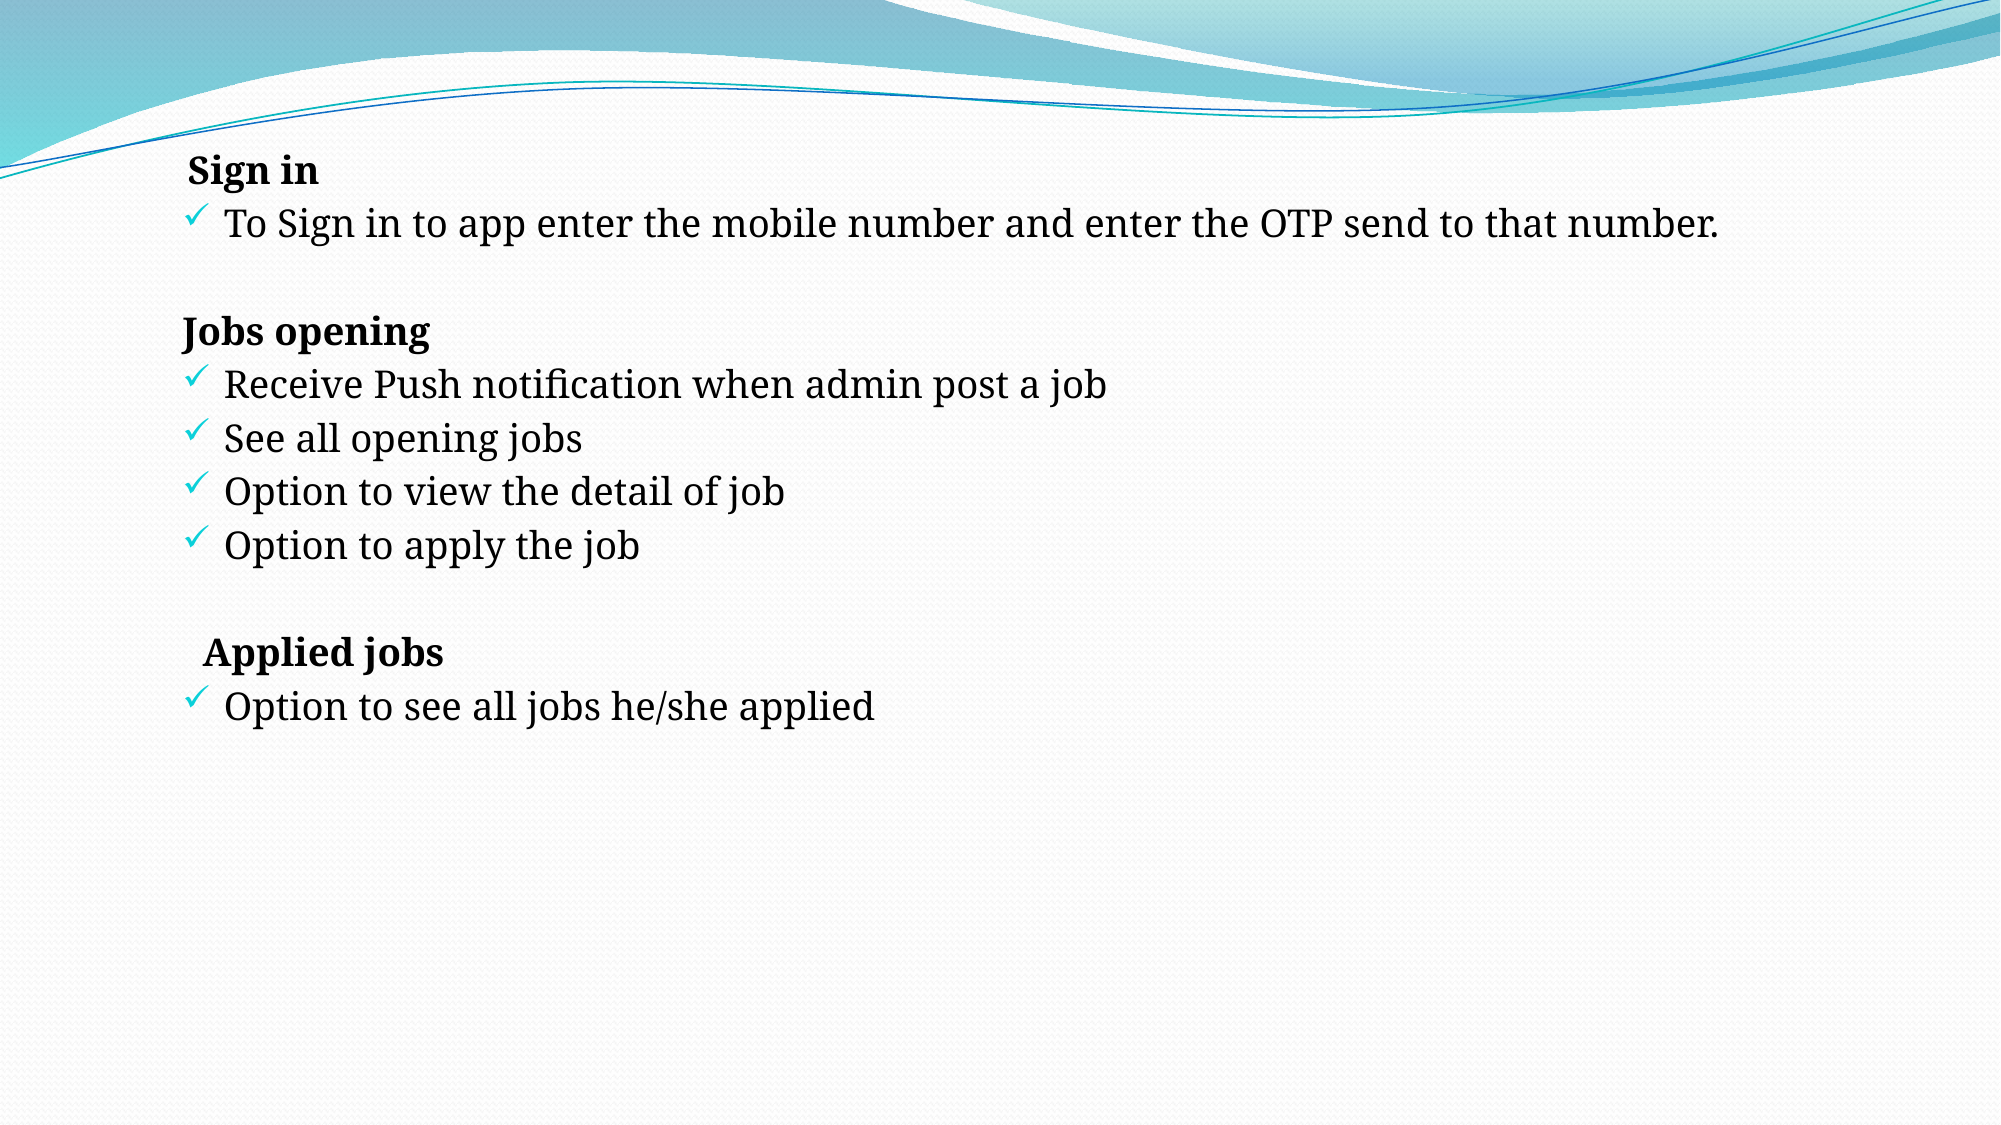

Sign in
To Sign in to app enter the mobile number and enter the OTP send to that number.

Jobs opening
Receive Push notification when admin post a job
See all opening jobs
Option to view the detail of job
Option to apply the job

  Applied jobs
Option to see all jobs he/she applied